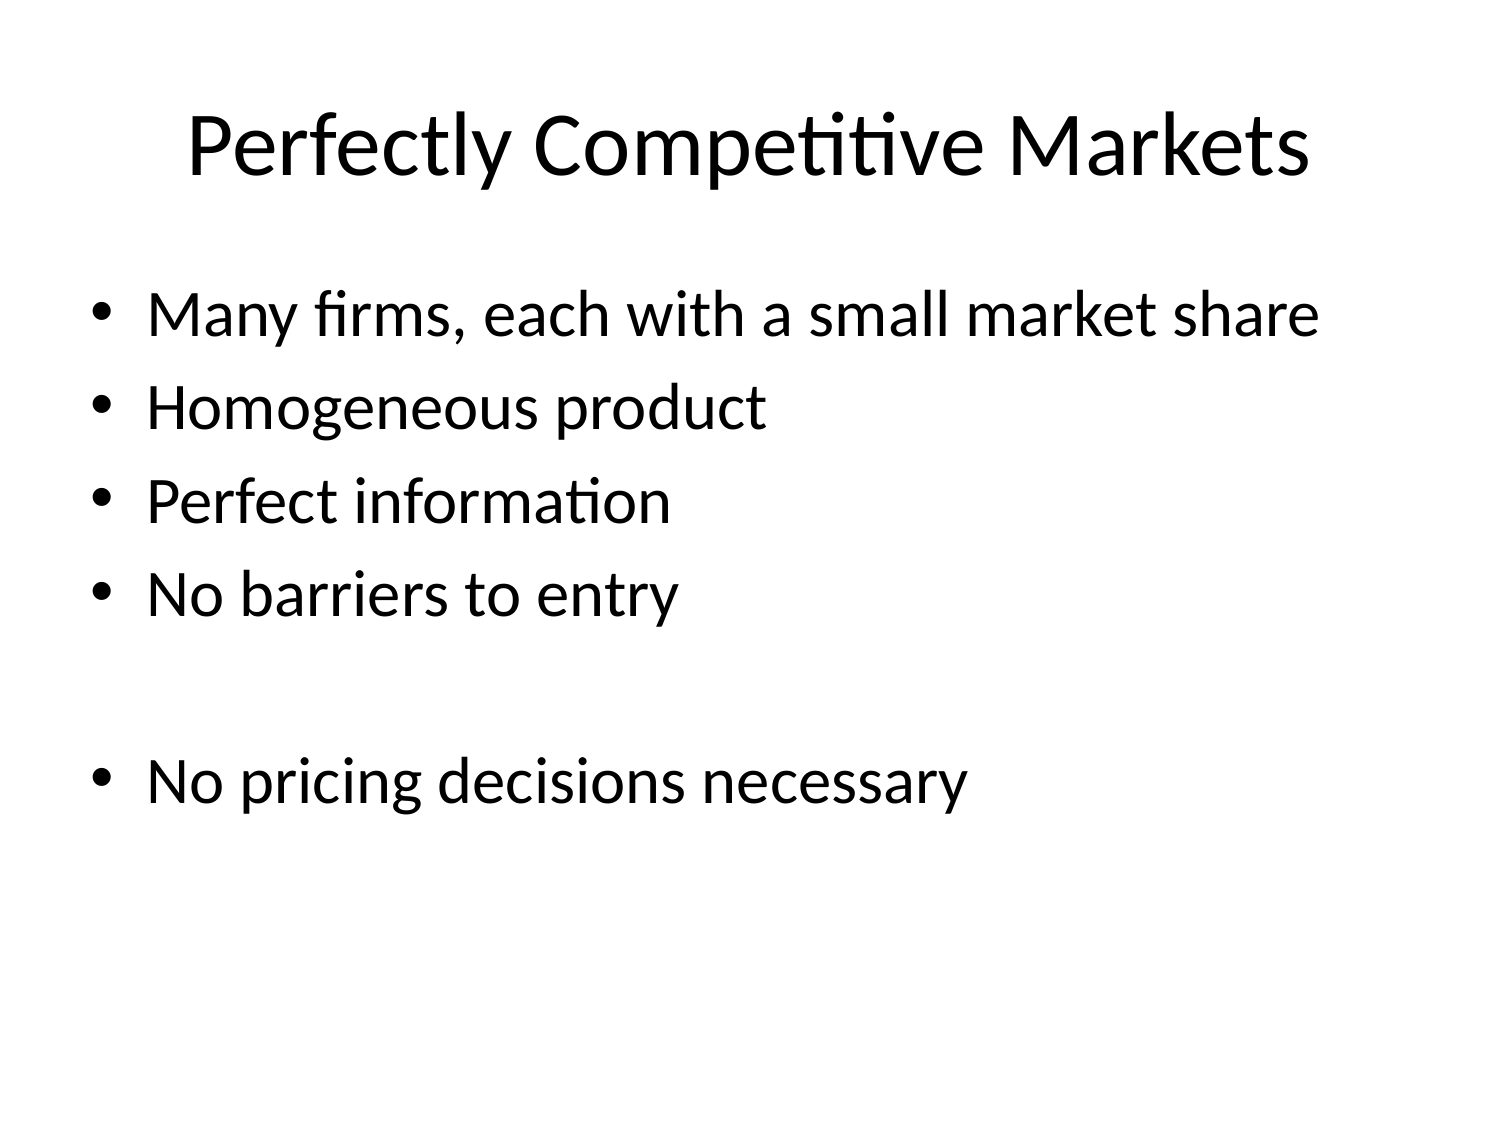

# Perfectly Competitive Markets
Many firms, each with a small market share
Homogeneous product
Perfect information
No barriers to entry

No pricing decisions necessary